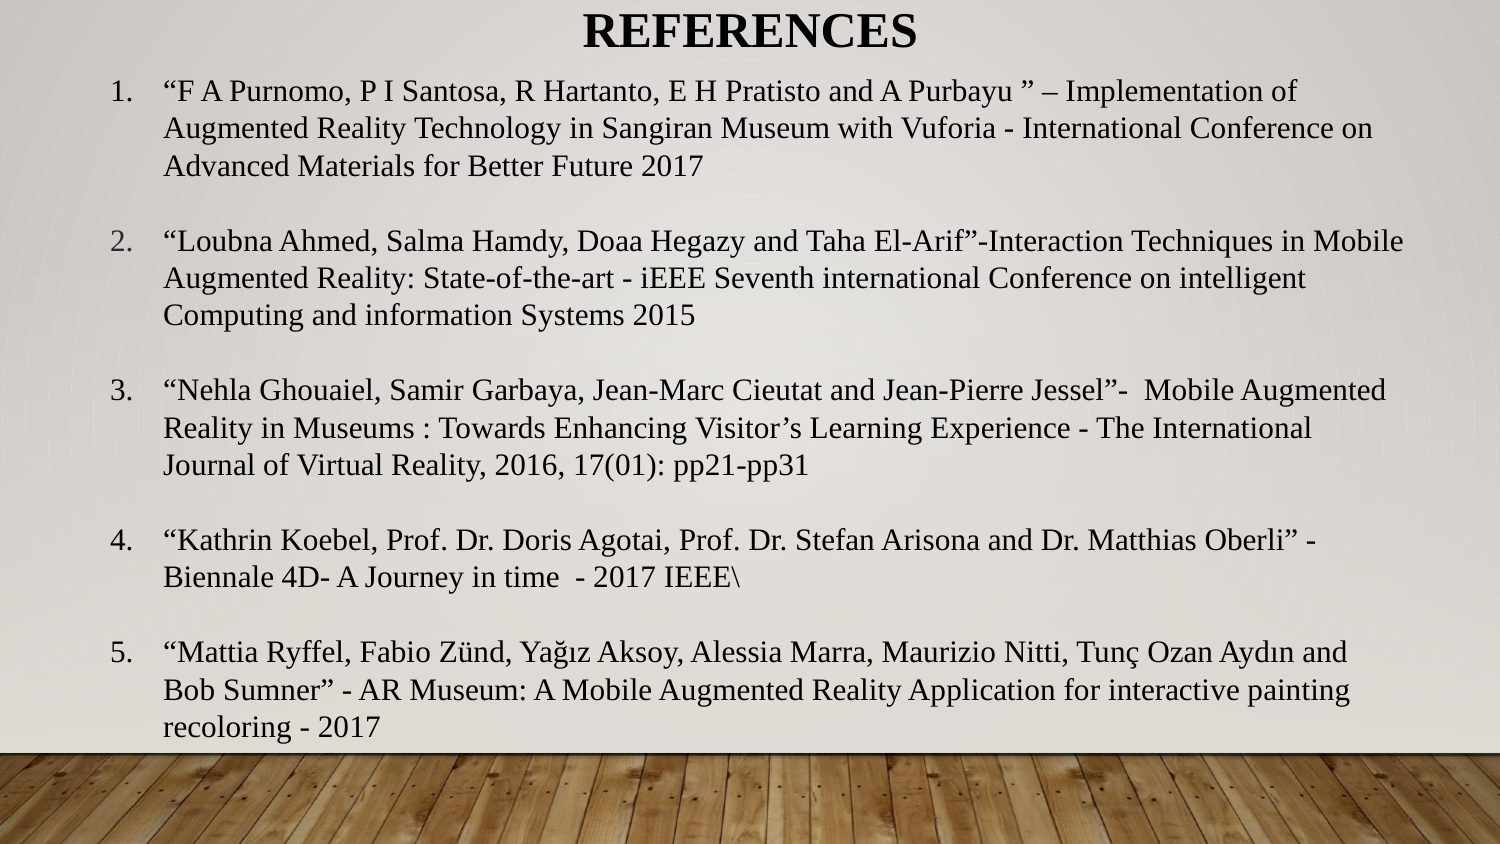

REFERENCES
“F A Purnomo, P I Santosa, R Hartanto, E H Pratisto and A Purbayu ” – Implementation of        Augmented Reality Technology in Sangiran Museum with Vuforia - International Conference on  Advanced Materials for Better Future 2017

“Loubna Ahmed, Salma Hamdy, Doaa Hegazy and Taha El-Arif”-Interaction Techniques in Mobile Augmented Reality: State-of-the-art - iEEE Seventh international Conference on intelligent Computing and information Systems 2015

“Nehla Ghouaiel, Samir Garbaya, Jean-Marc Cieutat and Jean-Pierre Jessel”-  Mobile Augmented Reality in Museums : Towards Enhancing Visitor’s Learning Experience - The International Journal of Virtual Reality, 2016, 17(01): pp21-pp31

“Kathrin Koebel, Prof. Dr. Doris Agotai, Prof. Dr. Stefan Arisona and Dr. Matthias Oberli” - Biennale 4D- A Journey in time  - 2017 IEEE\

“Mattia Ryffel, Fabio Zünd, Yağız Aksoy, Alessia Marra, Maurizio Nitti, Tunç Ozan Aydın and       Bob Sumner” - AR Museum: A Mobile Augmented Reality Application for interactive painting recoloring - 2017